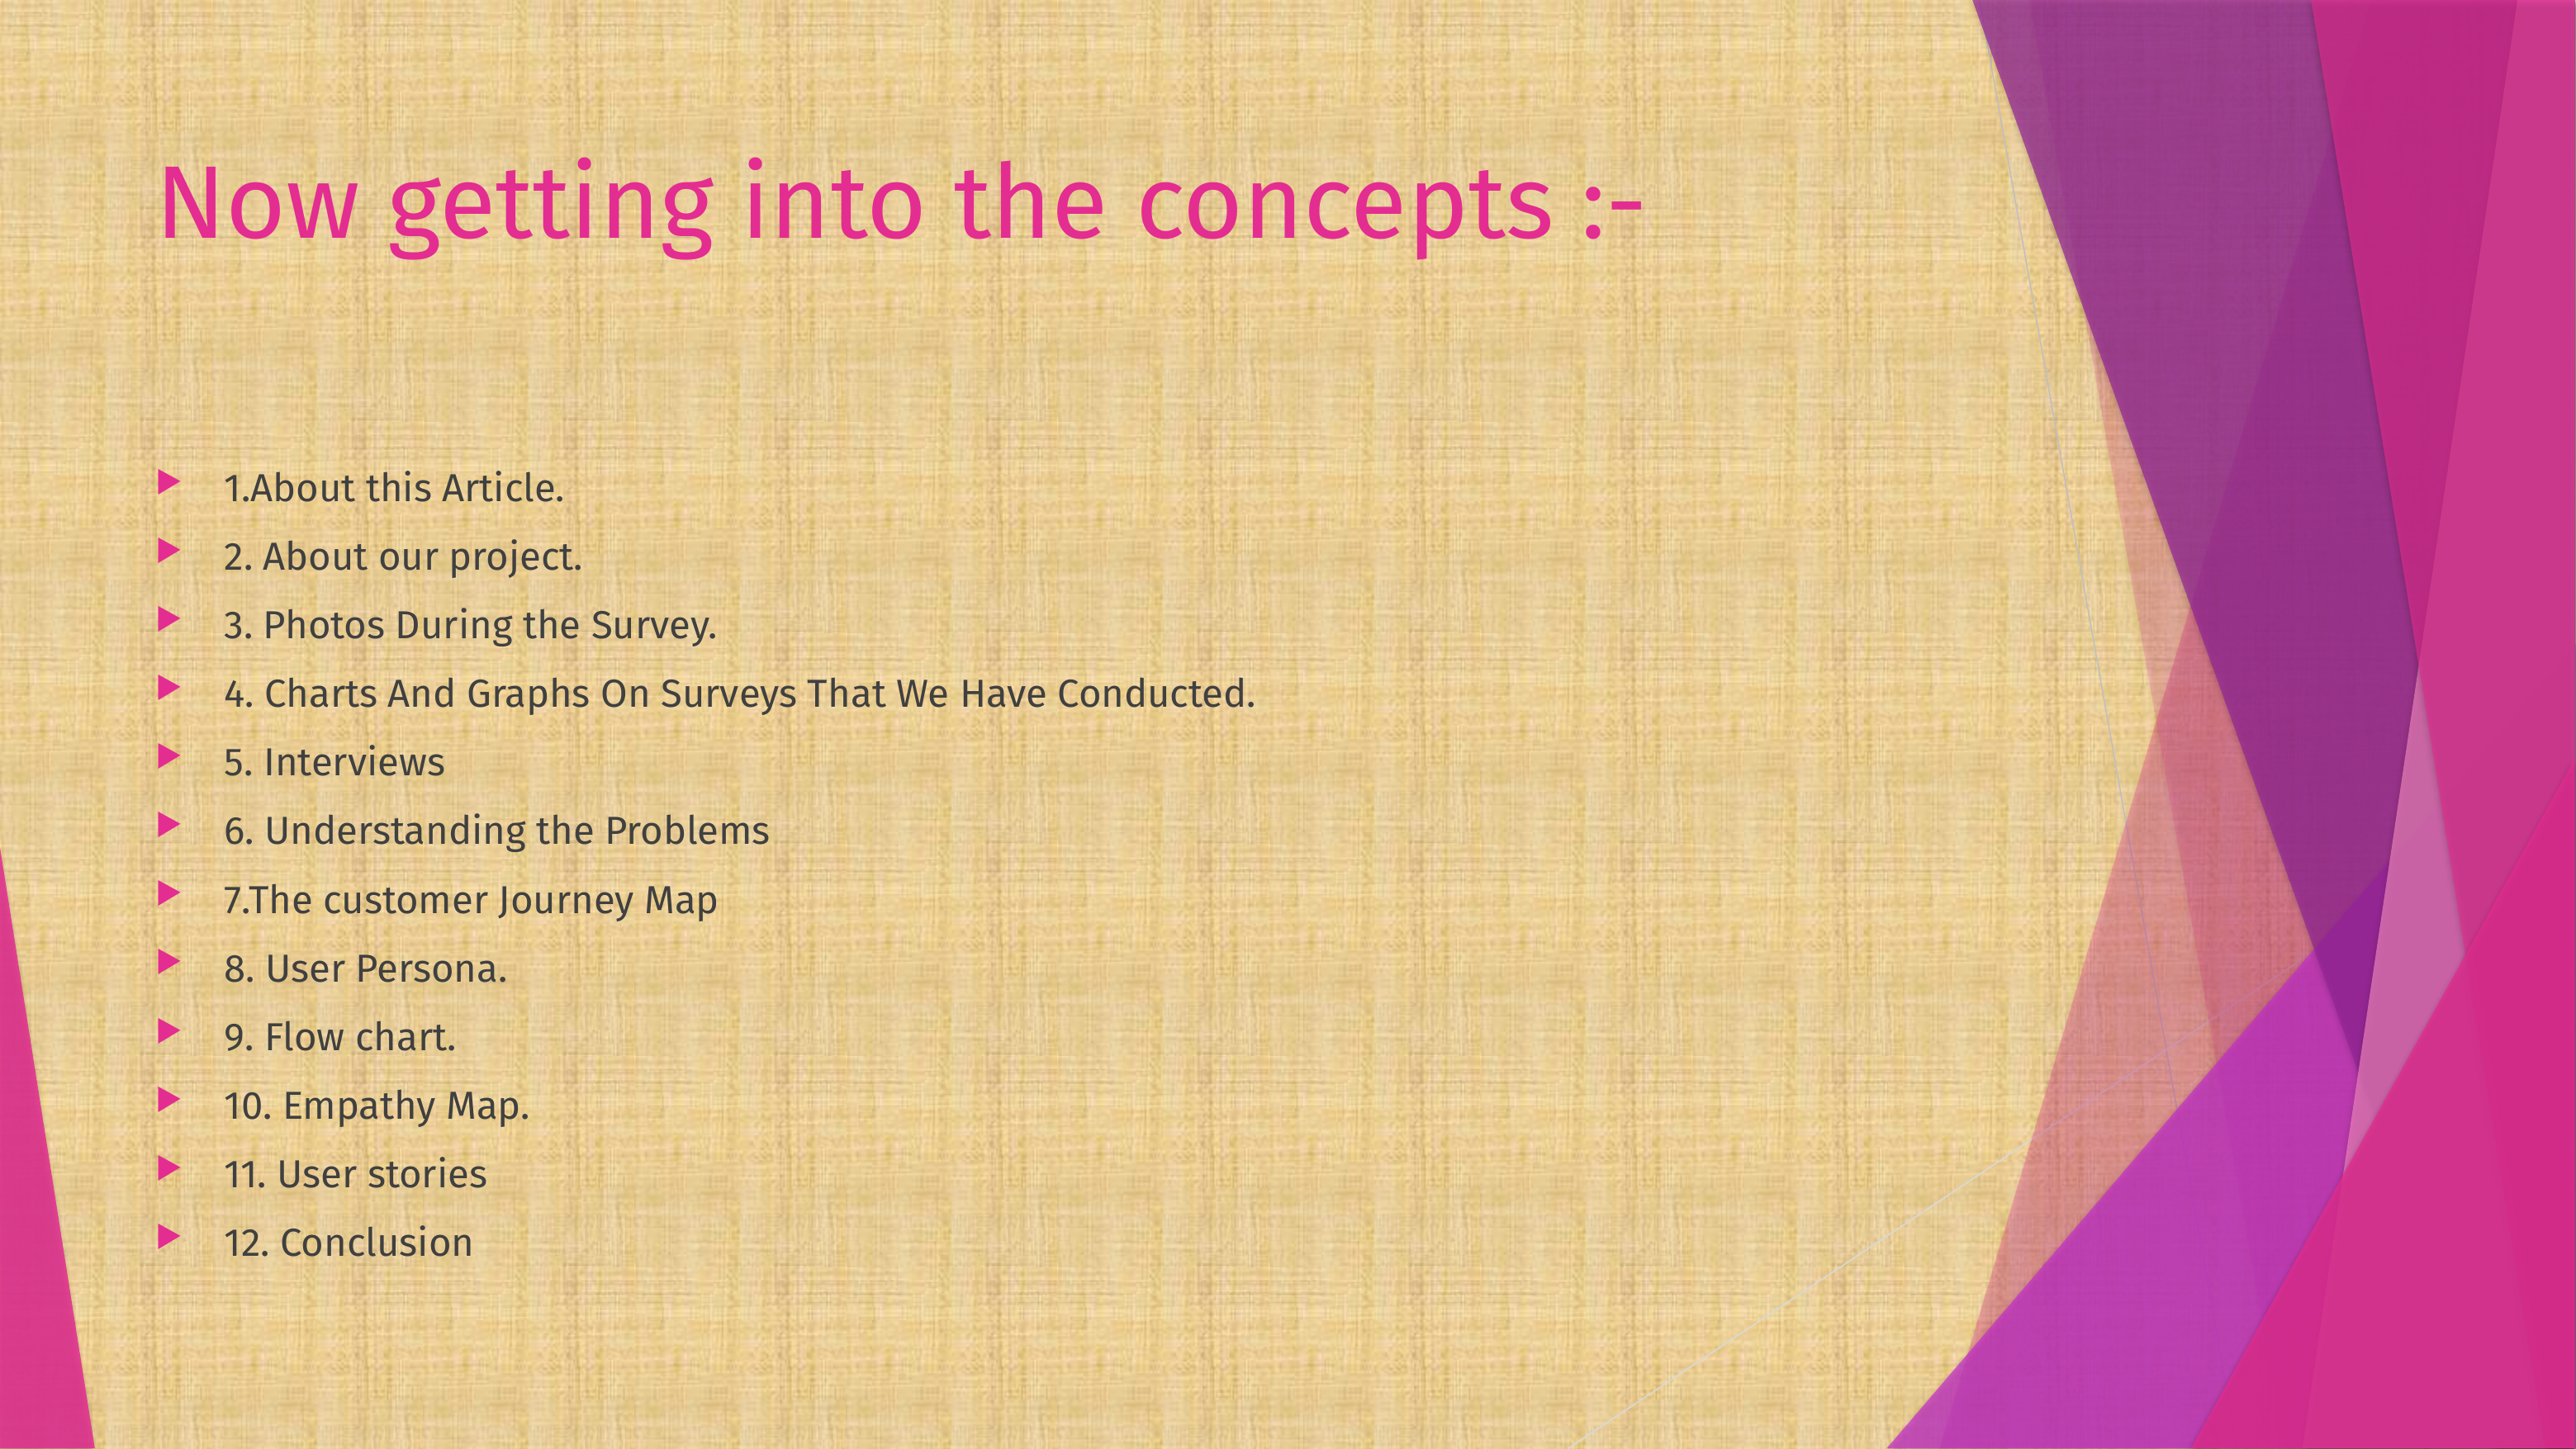

# Now getting into the concepts :-
1.About this Article.
2. About our project.
3. Photos During the Survey.
4. Charts And Graphs On Surveys That We Have Conducted.
5. Interviews
6. Understanding the Problems
7.The customer Journey Map
8. User Persona.
9. Flow chart.
10. Empathy Map.
11. User stories
12. Conclusion